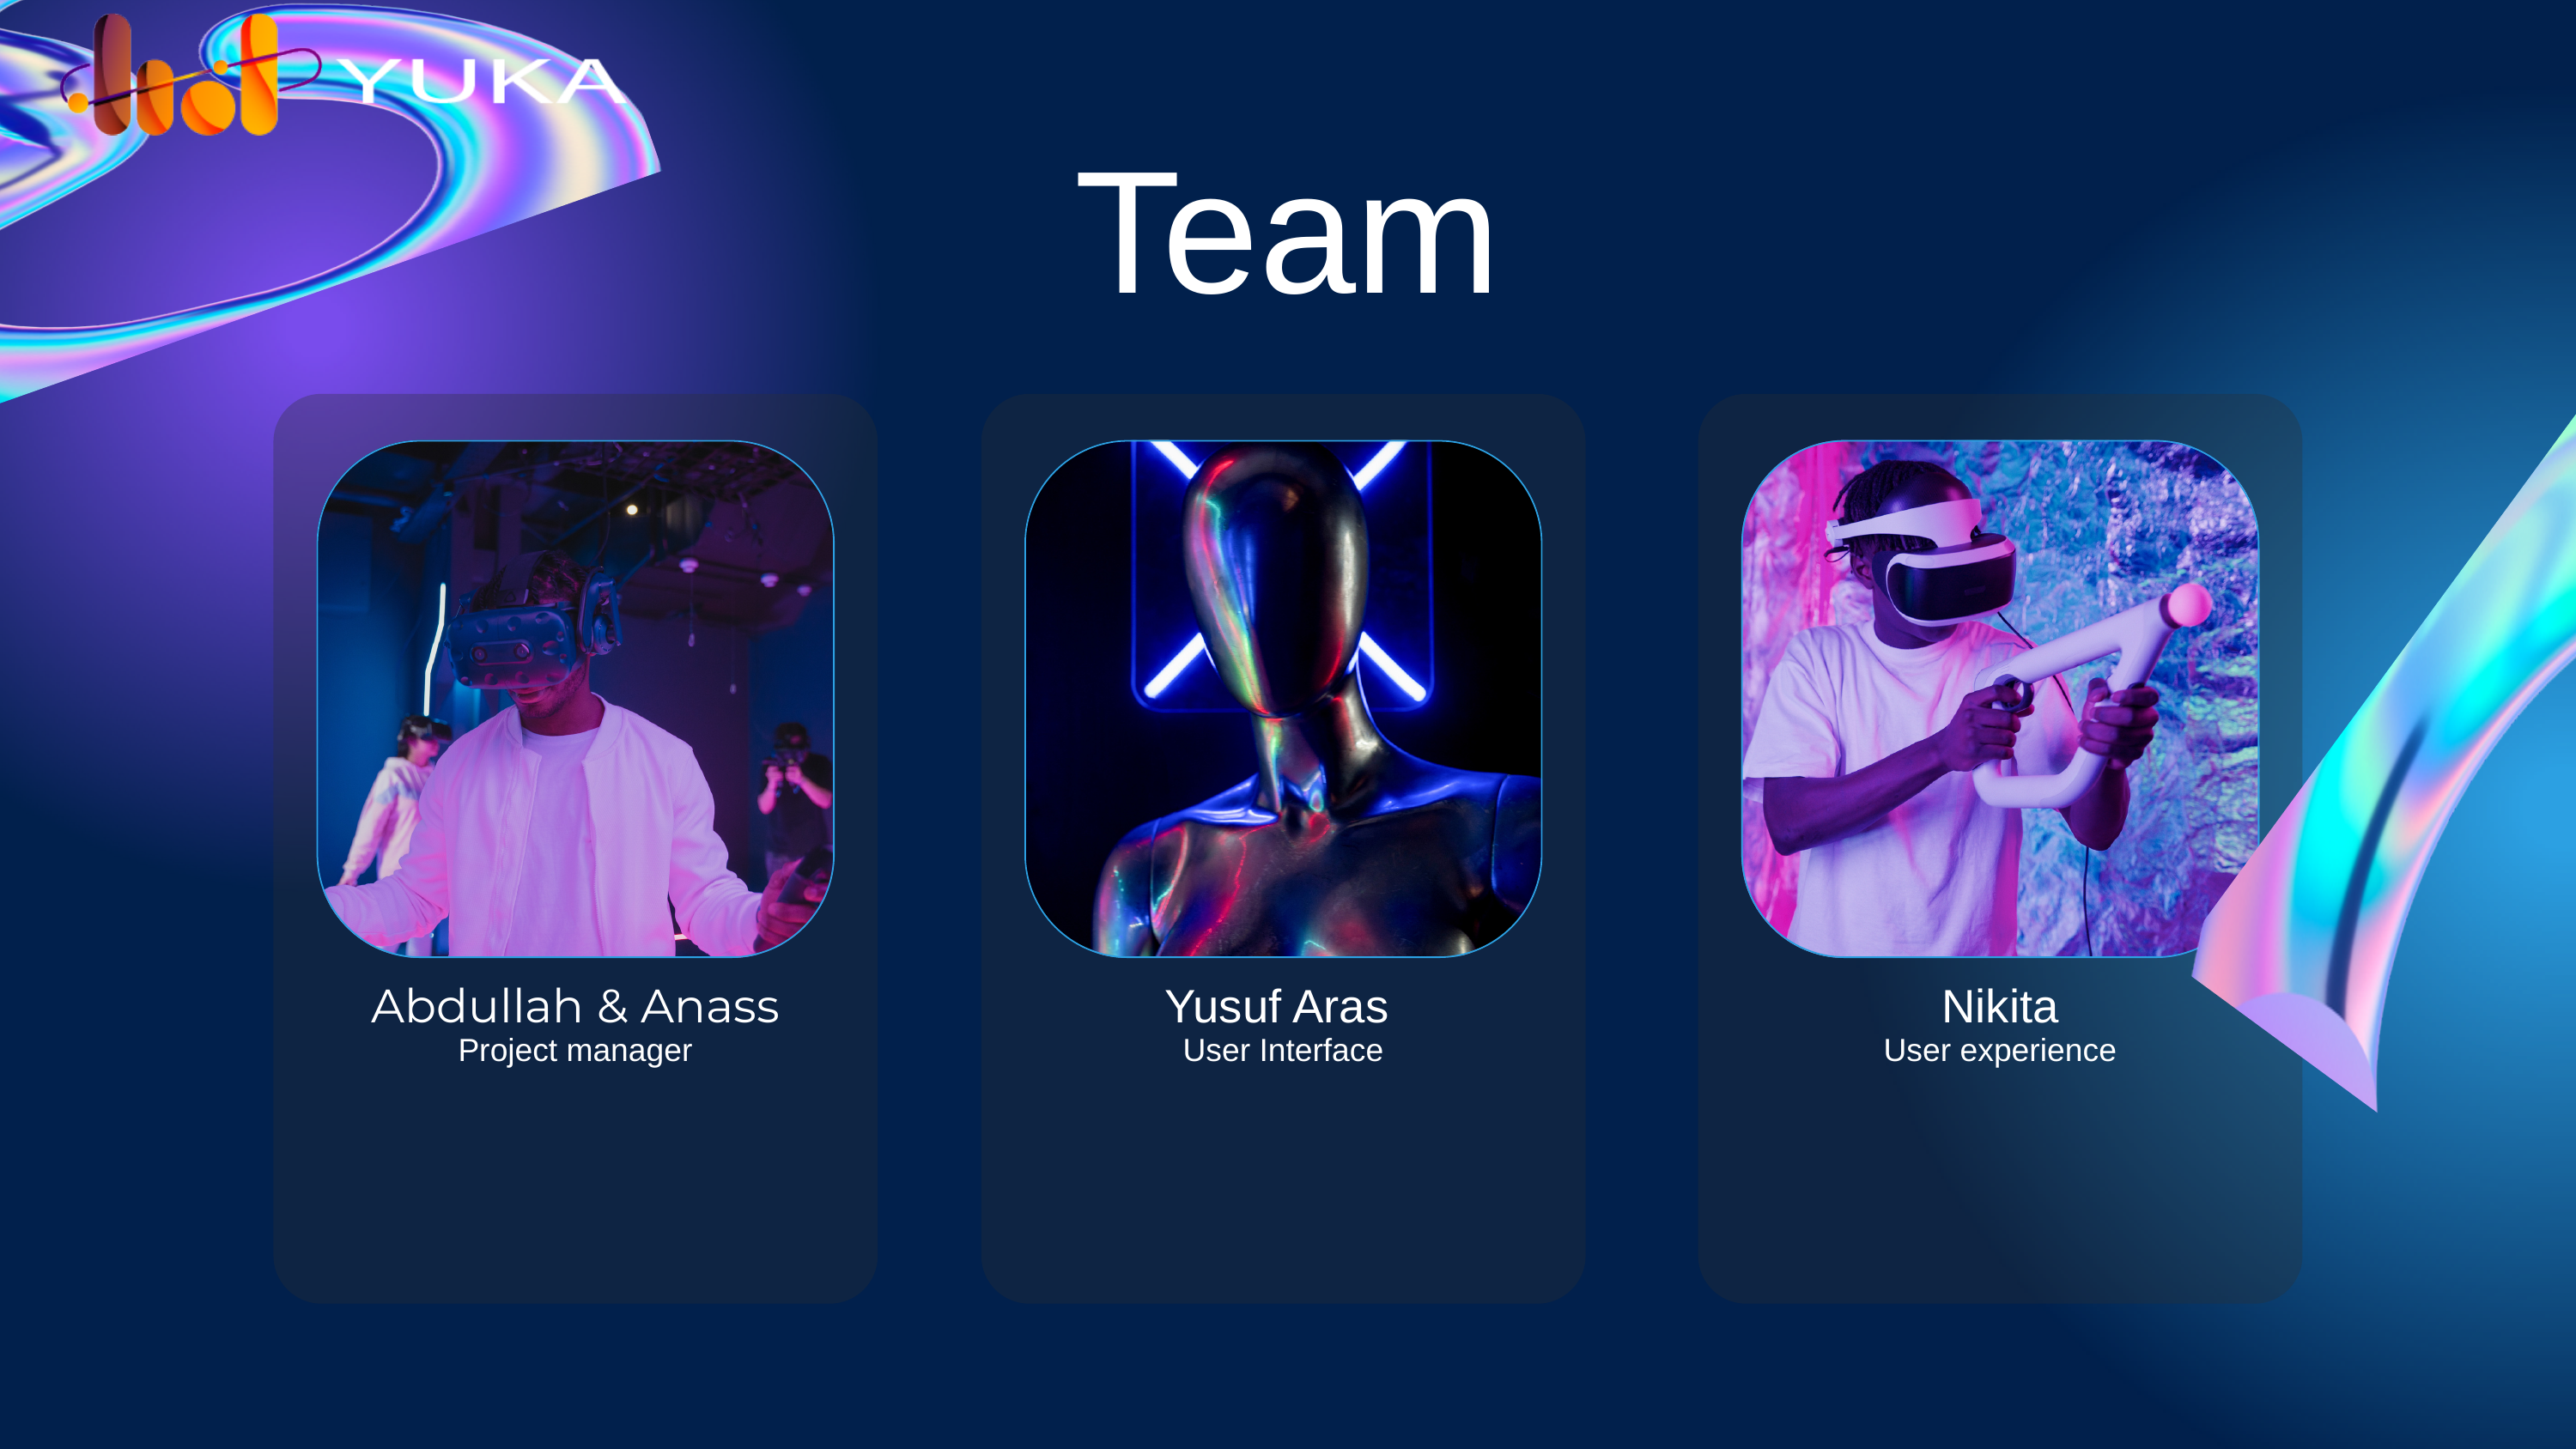

Team

Abdullah & Anass
Yusuf Aras
Nikita
User Interface
User experience
Project manager